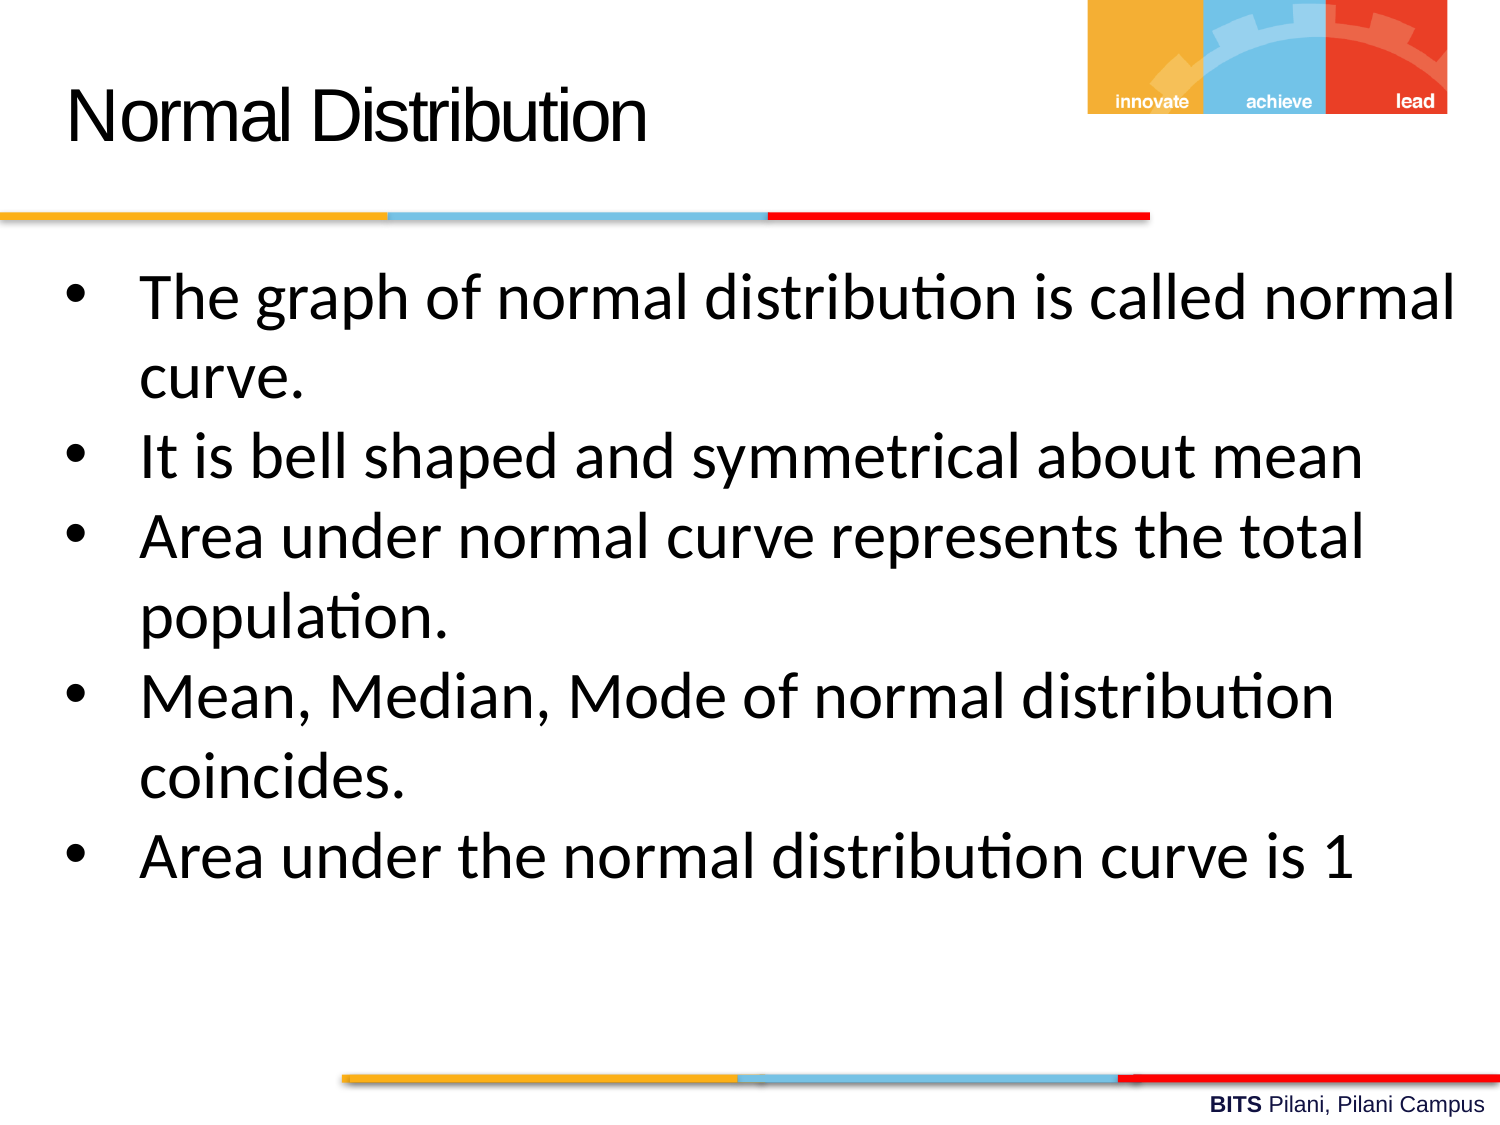

Normal Distribution

The graph of normal distribution is called normal curve.
It is bell shaped and symmetrical about mean
Area under normal curve represents the total population.
Mean, Median, Mode of normal distribution coincides.
Area under the normal distribution curve is 1